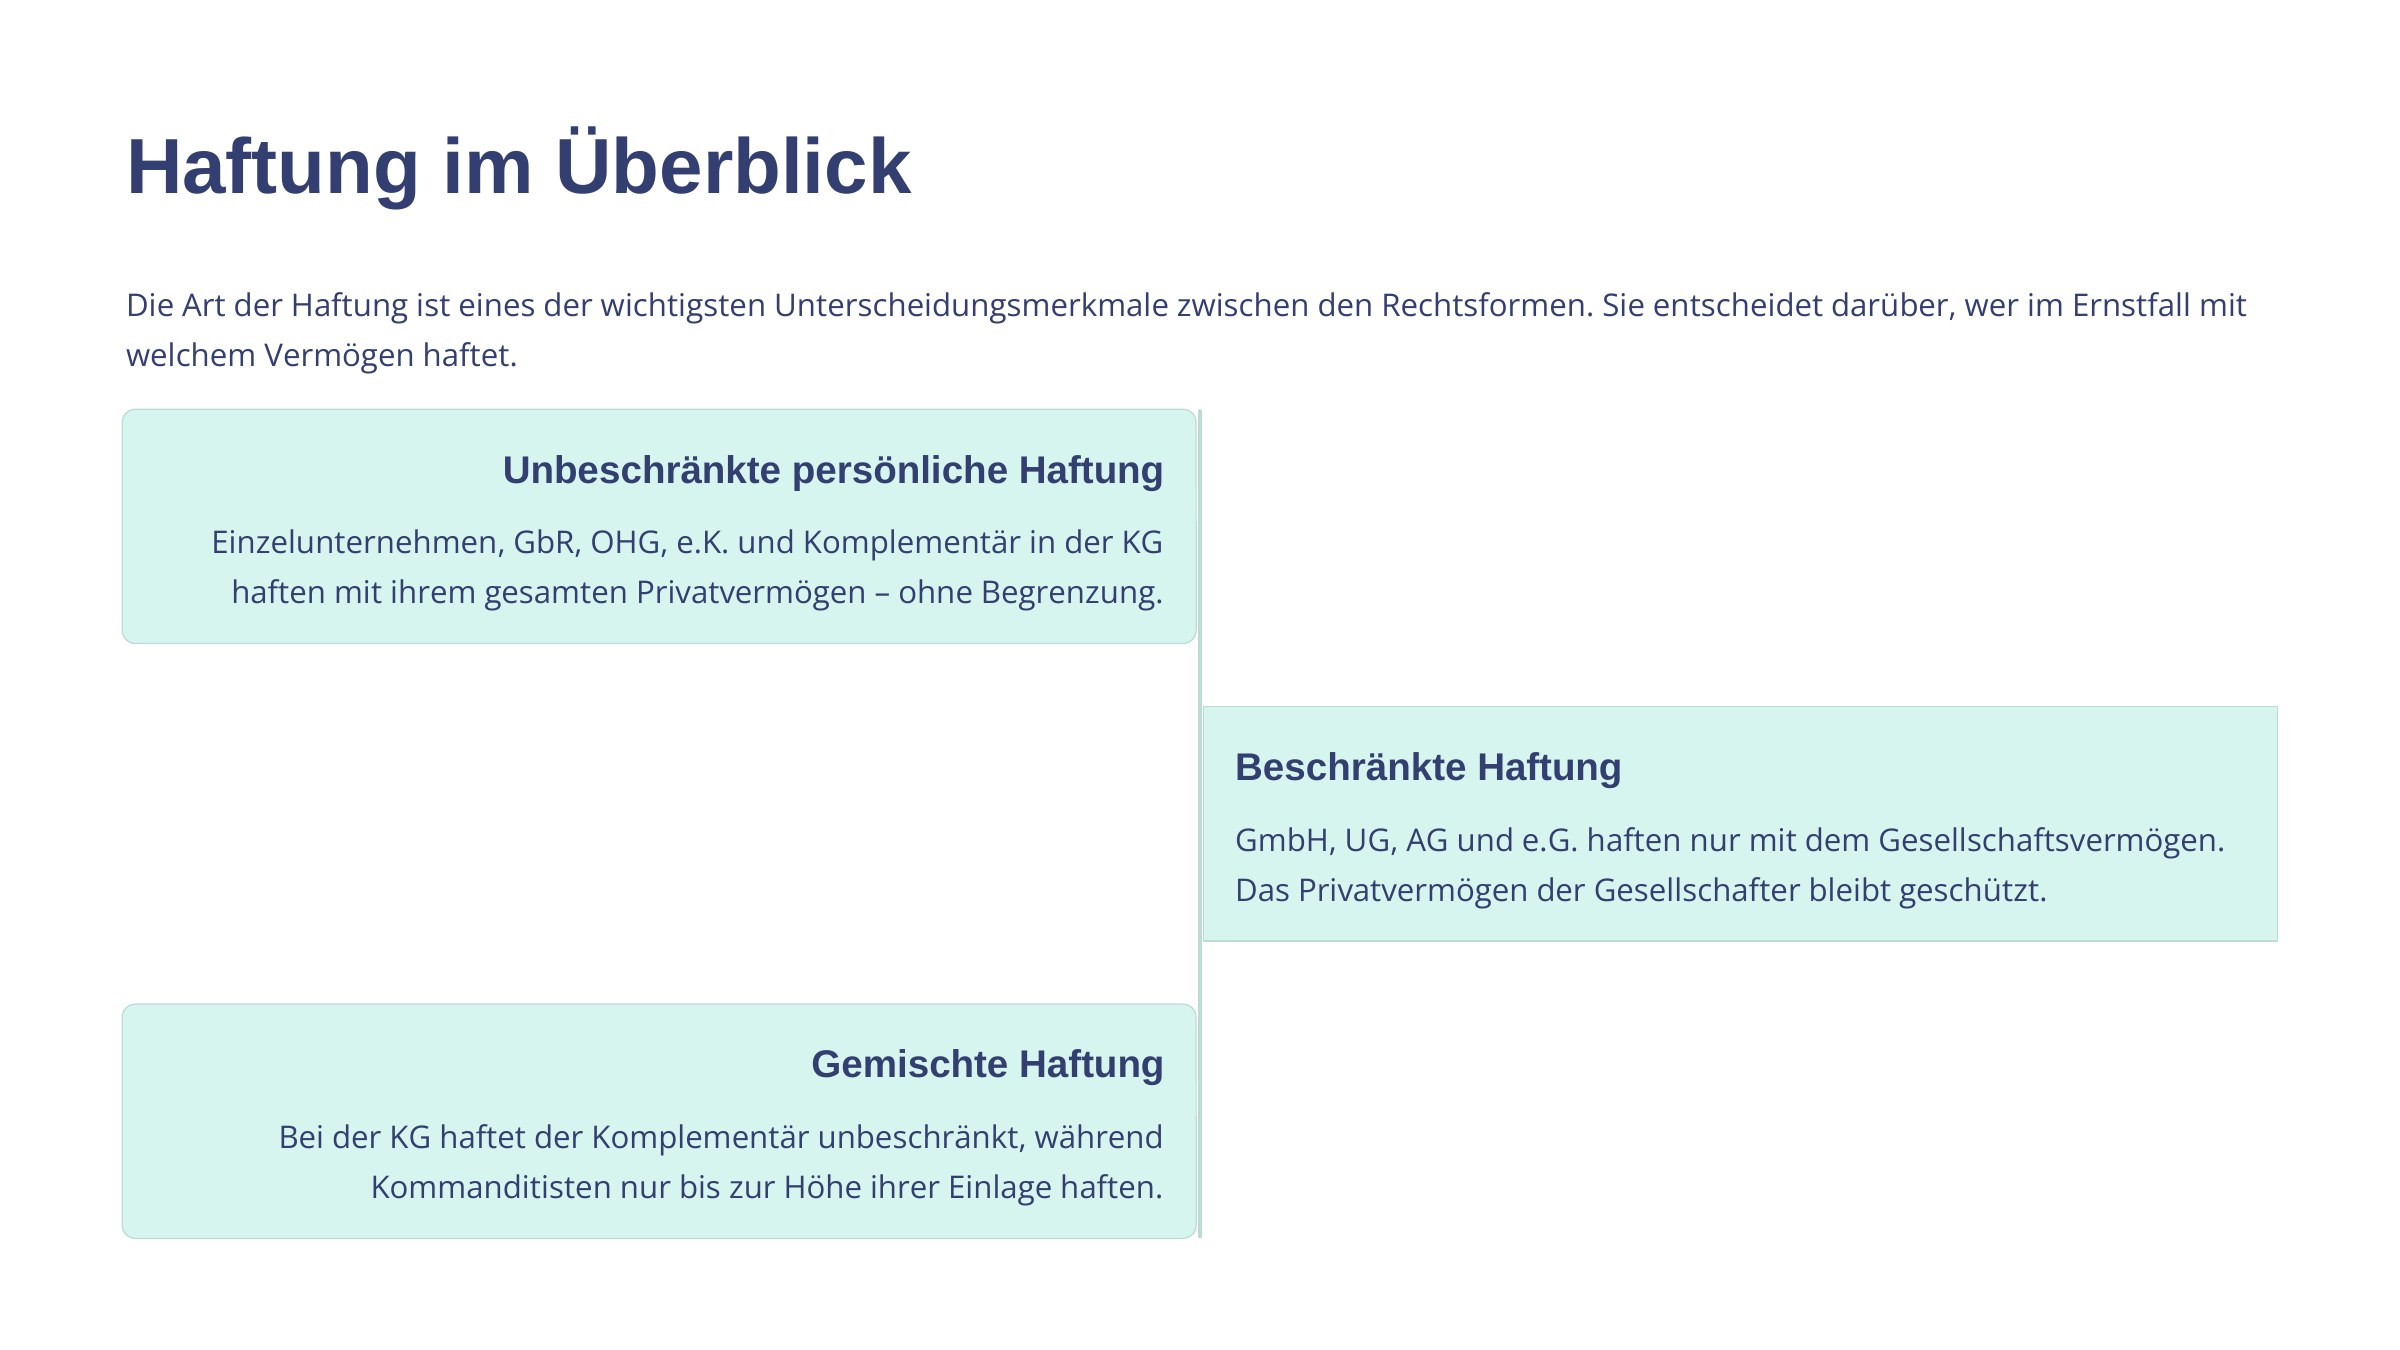

Haftung im Überblick
Die Art der Haftung ist eines der wichtigsten Unterscheidungsmerkmale zwischen den Rechtsformen. Sie entscheidet darüber, wer im Ernstfall mit welchem Vermögen haftet.

Unbeschränkte persönliche Haftung
Einzelunternehmen, GbR, OHG, e.K. und Komplementär in der KG haften mit ihrem gesamten Privatvermögen – ohne Begrenzung.

Beschränkte Haftung
GmbH, UG, AG und e.G. haften nur mit dem Gesellschaftsvermögen. Das Privatvermögen der Gesellschafter bleibt geschützt.

Gemischte Haftung
Bei der KG haftet der Komplementär unbeschränkt, während Kommanditisten nur bis zur Höhe ihrer Einlage haften.